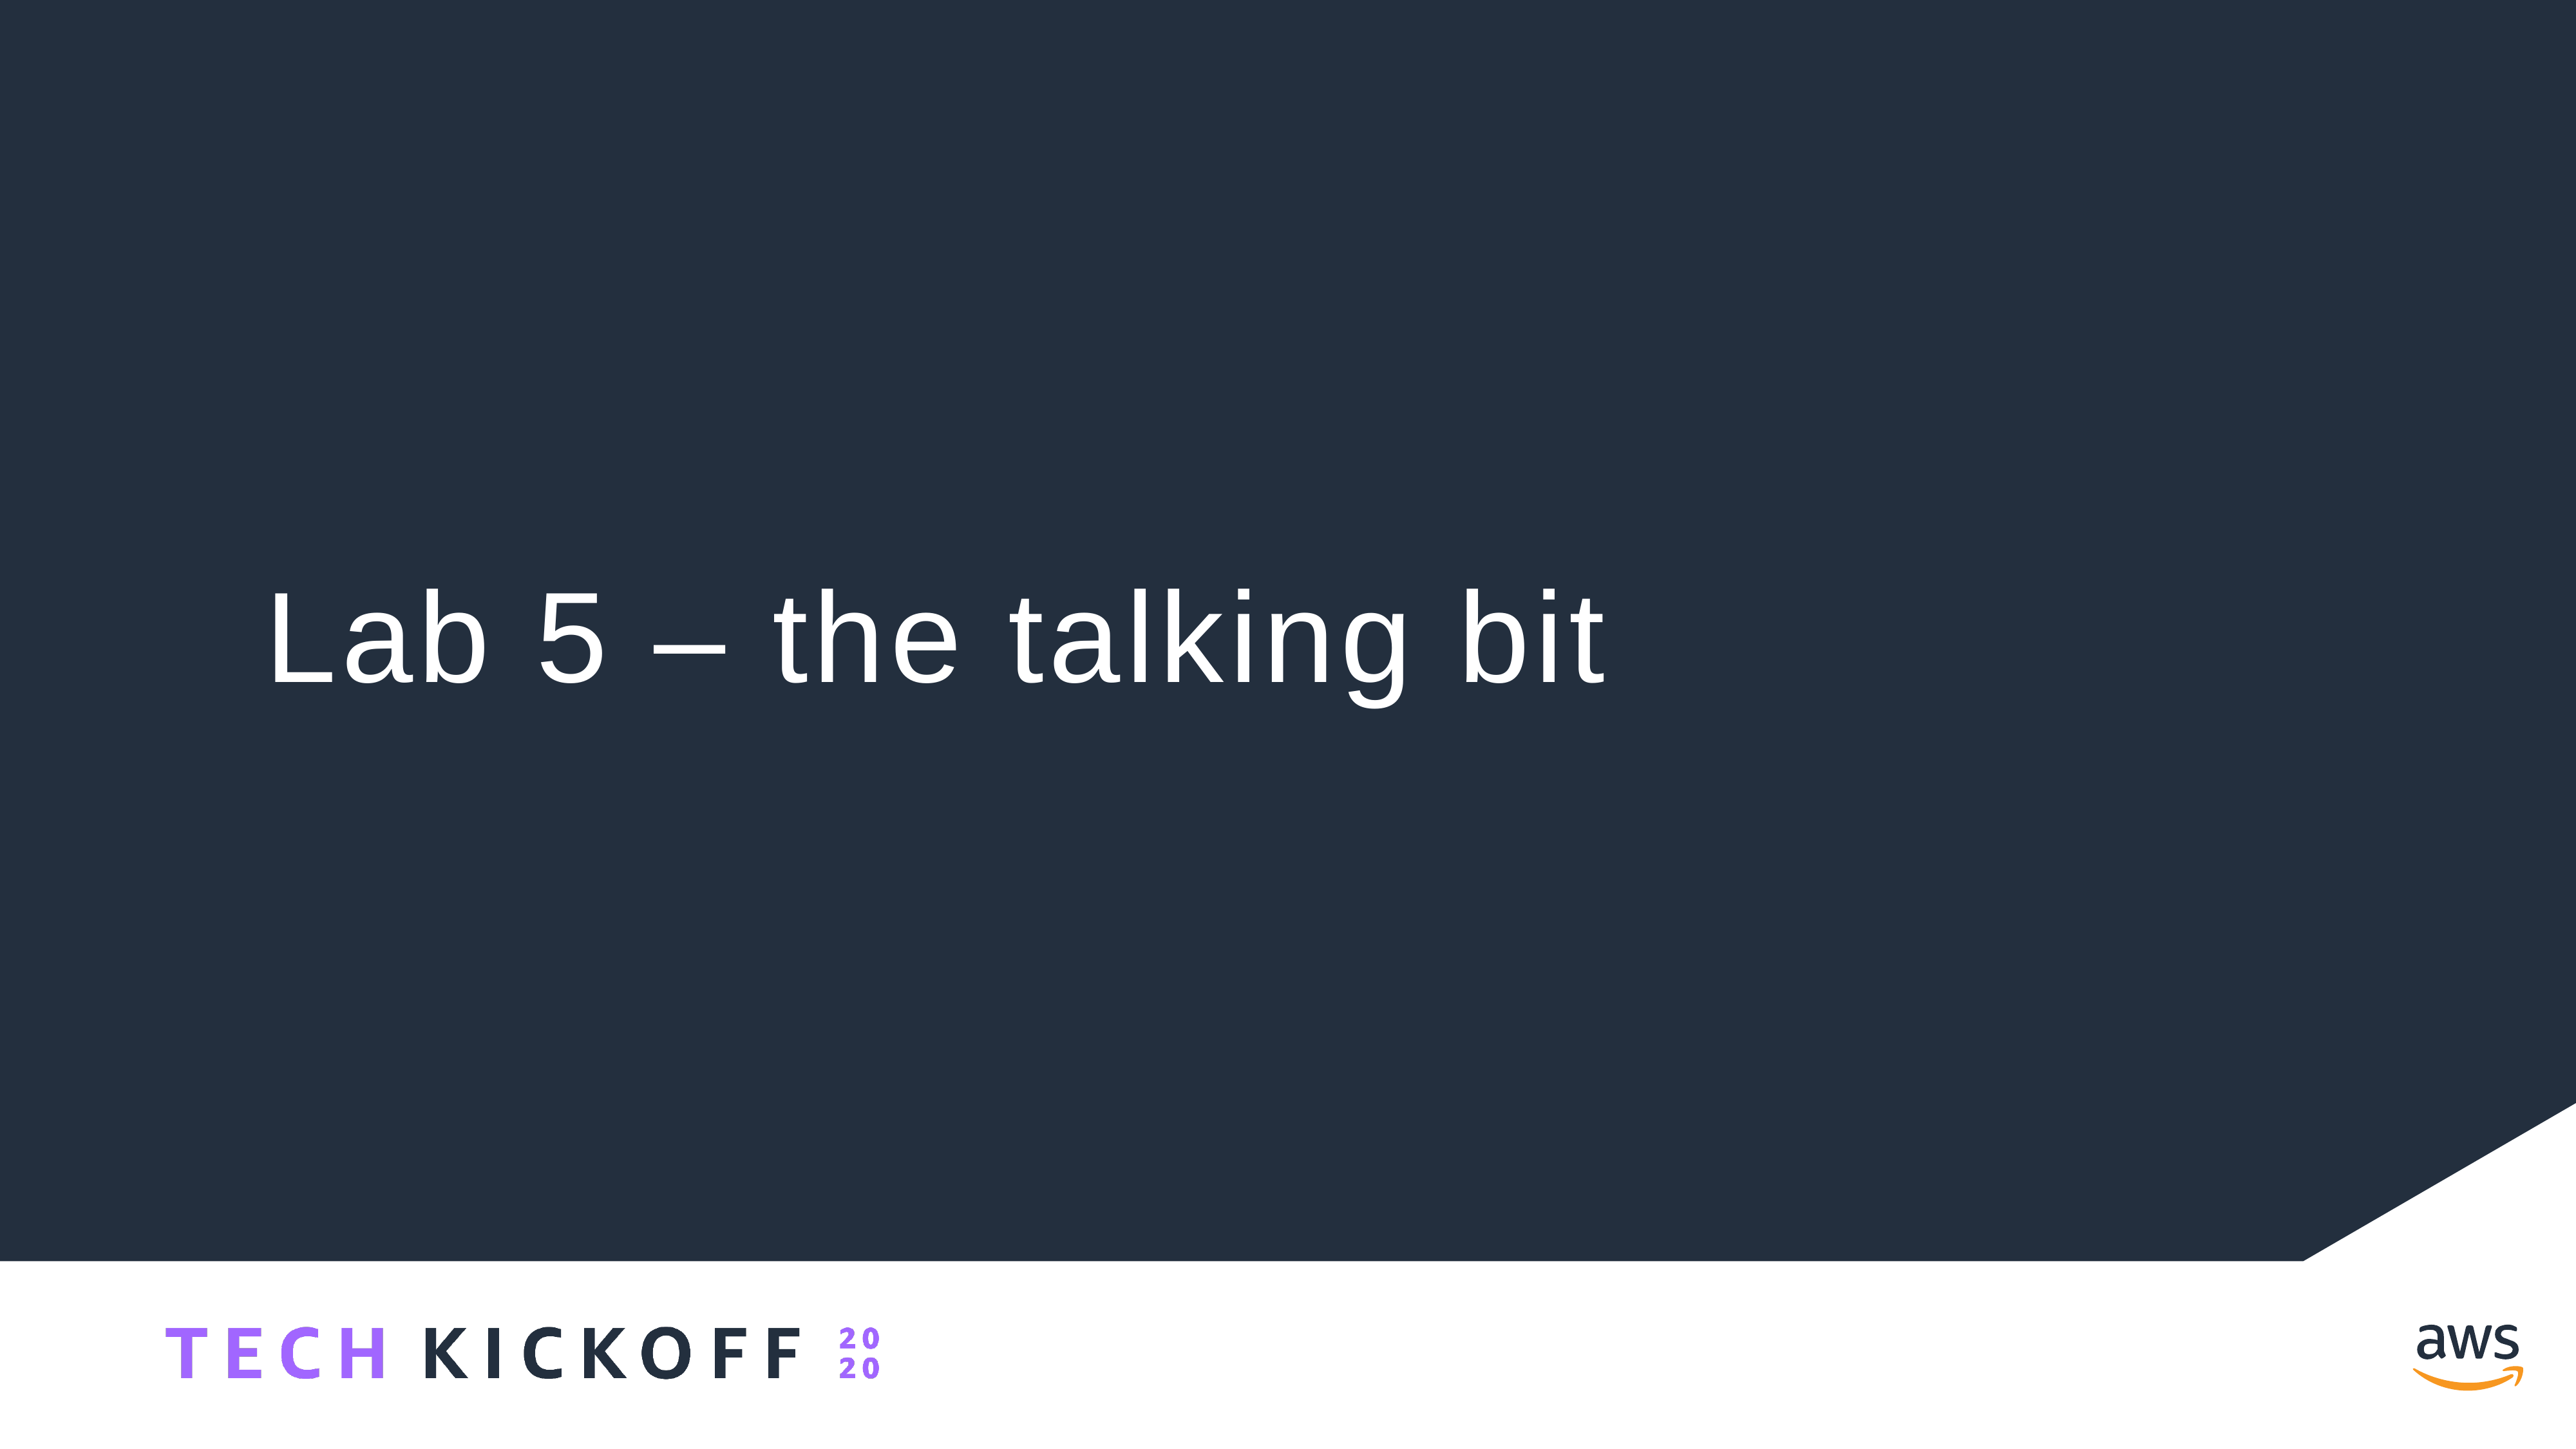

# Lab 5 – the talking bit